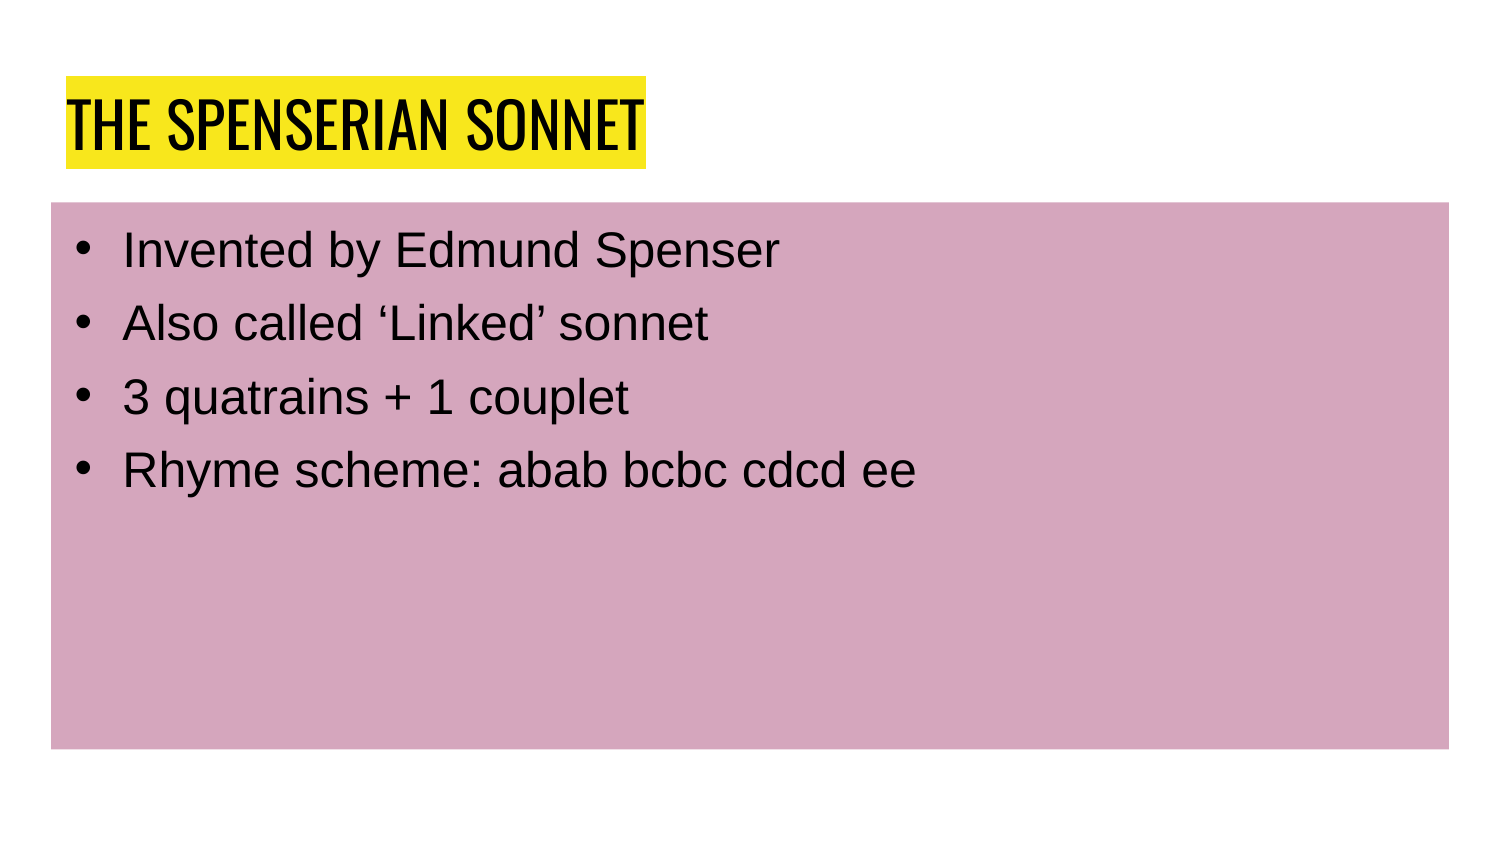

# THE SPENSERIAN SONNET
Invented by Edmund Spenser
Also called ‘Linked’ sonnet
3 quatrains + 1 couplet
Rhyme scheme: abab bcbc cdcd ee